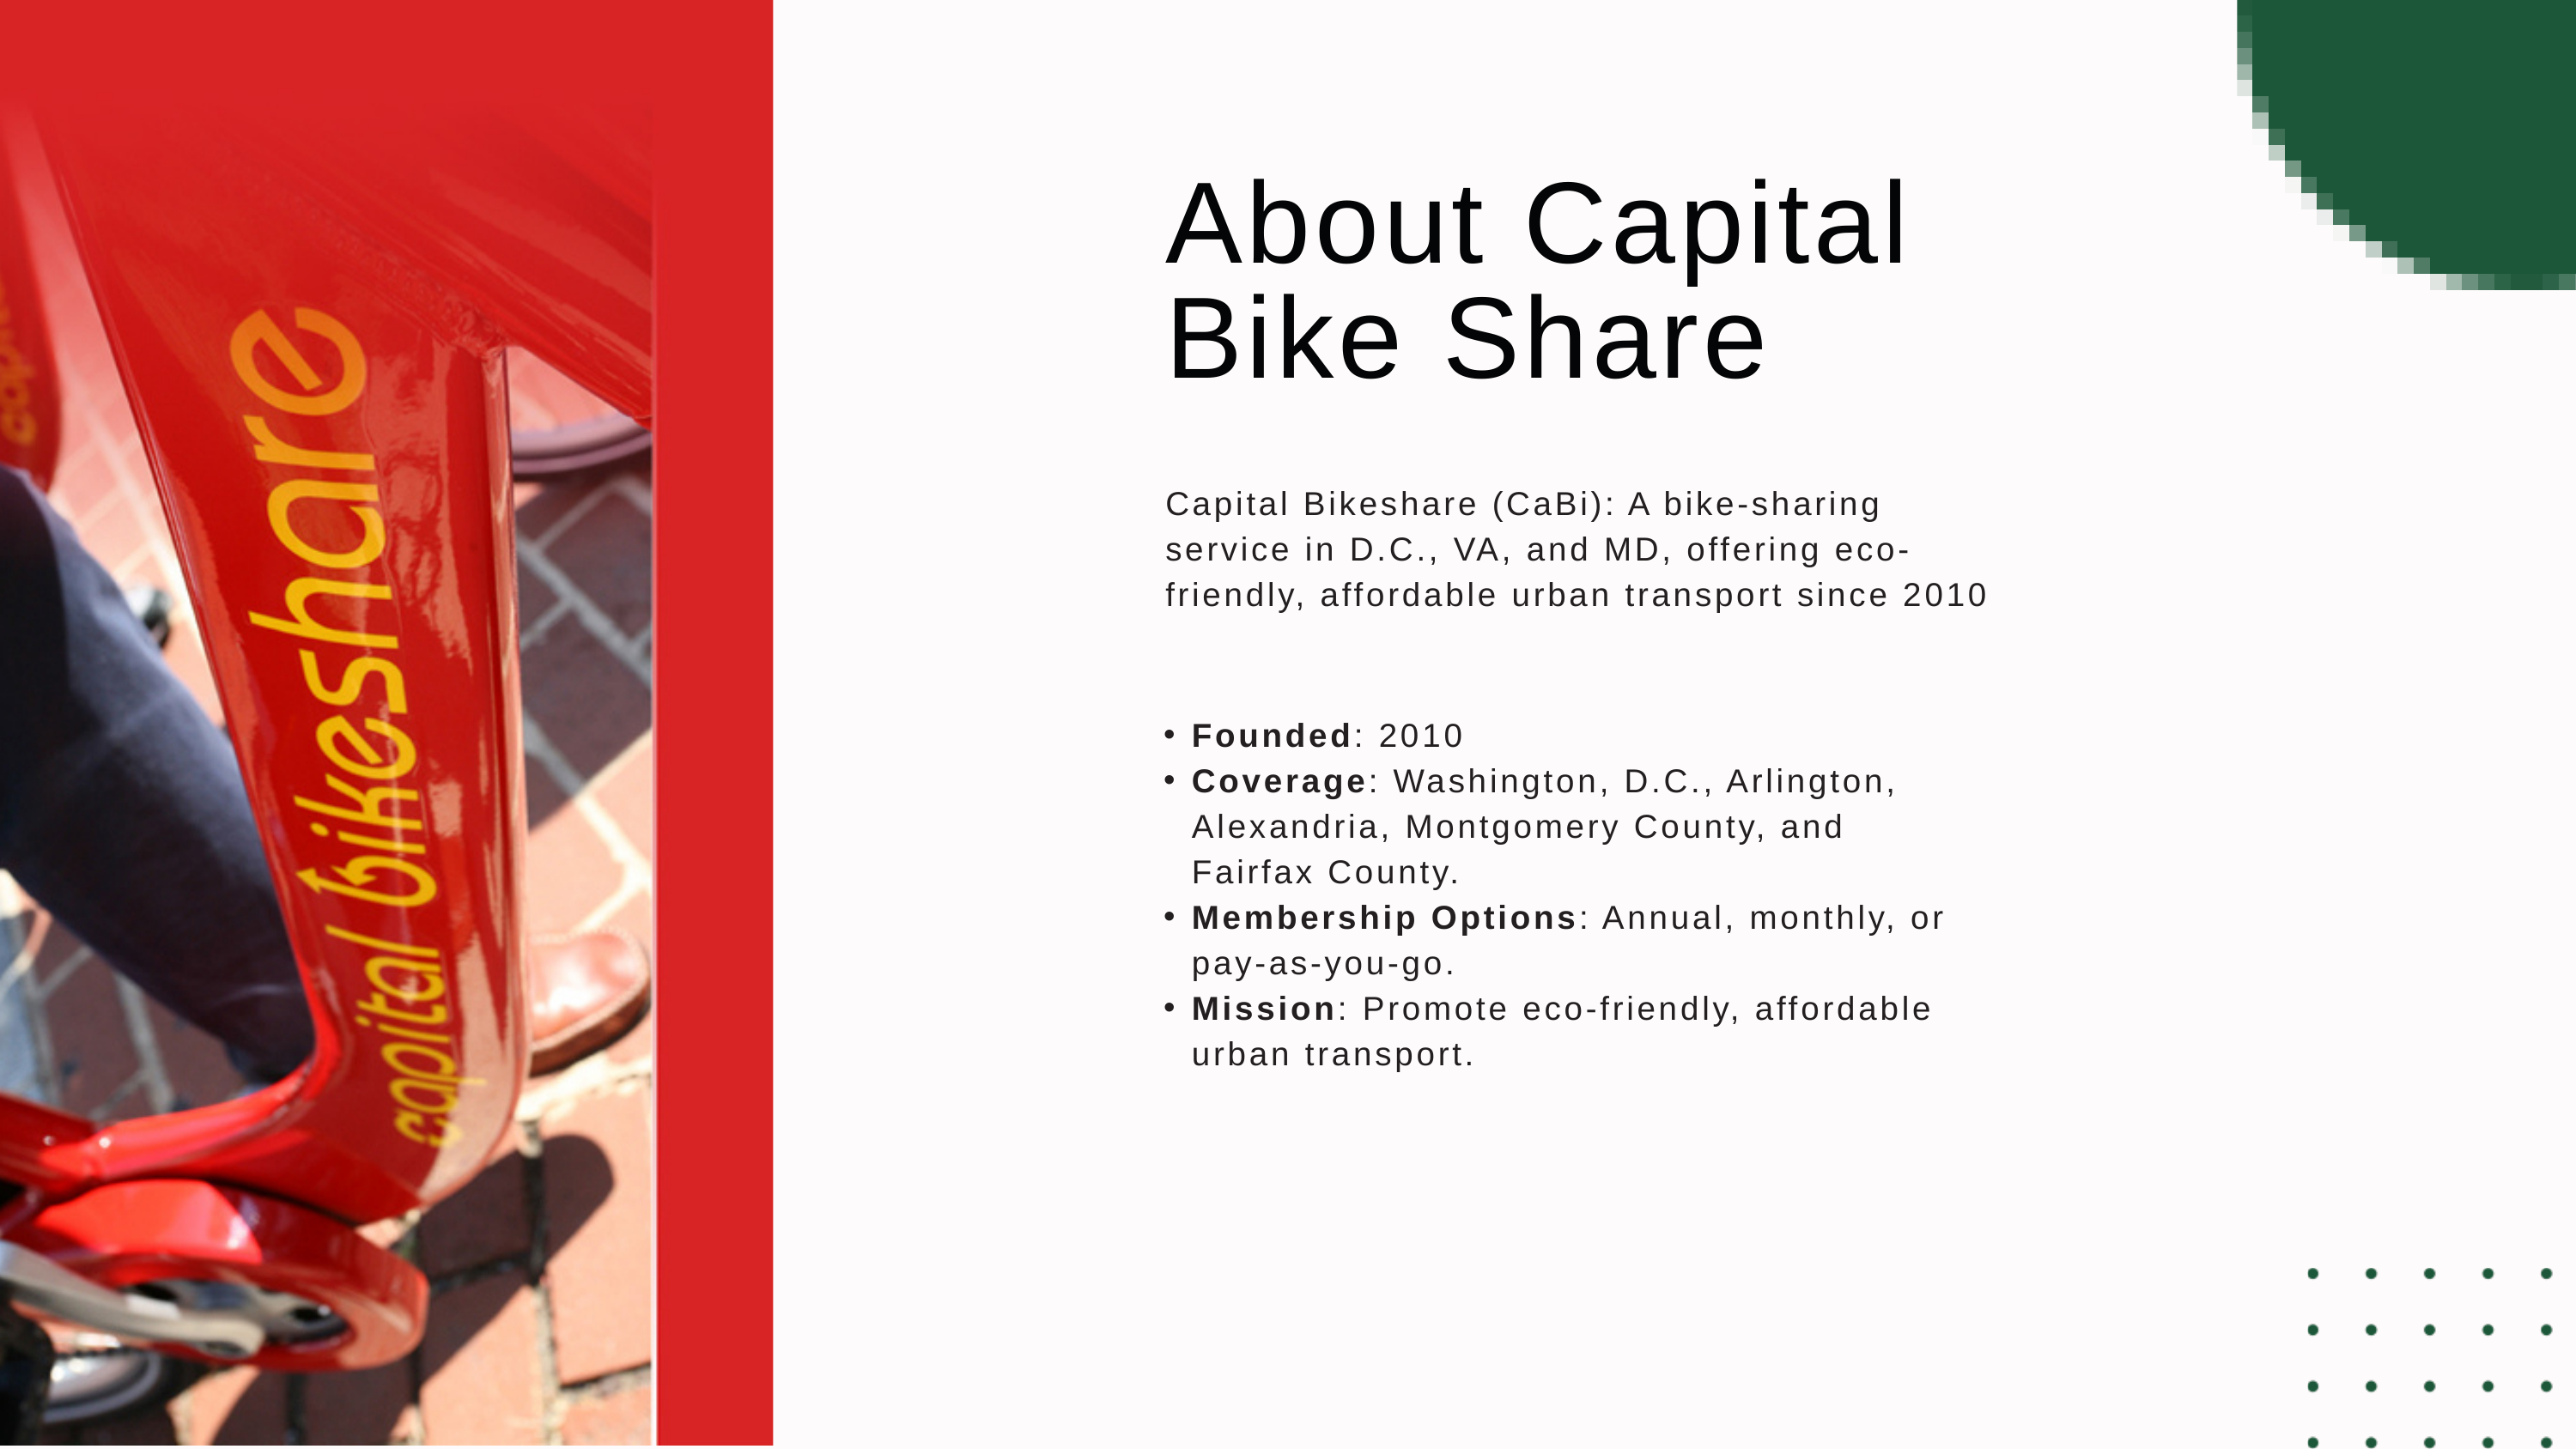

About Capital Bike Share
Capital Bikeshare (CaBi): A bike-sharing service in D.C., VA, and MD, offering eco-friendly, affordable urban transport since 2010
Founded: 2010
Coverage: Washington, D.C., Arlington, Alexandria, Montgomery County, and Fairfax County.
Membership Options: Annual, monthly, or pay-as-you-go.
Mission: Promote eco-friendly, affordable urban transport.